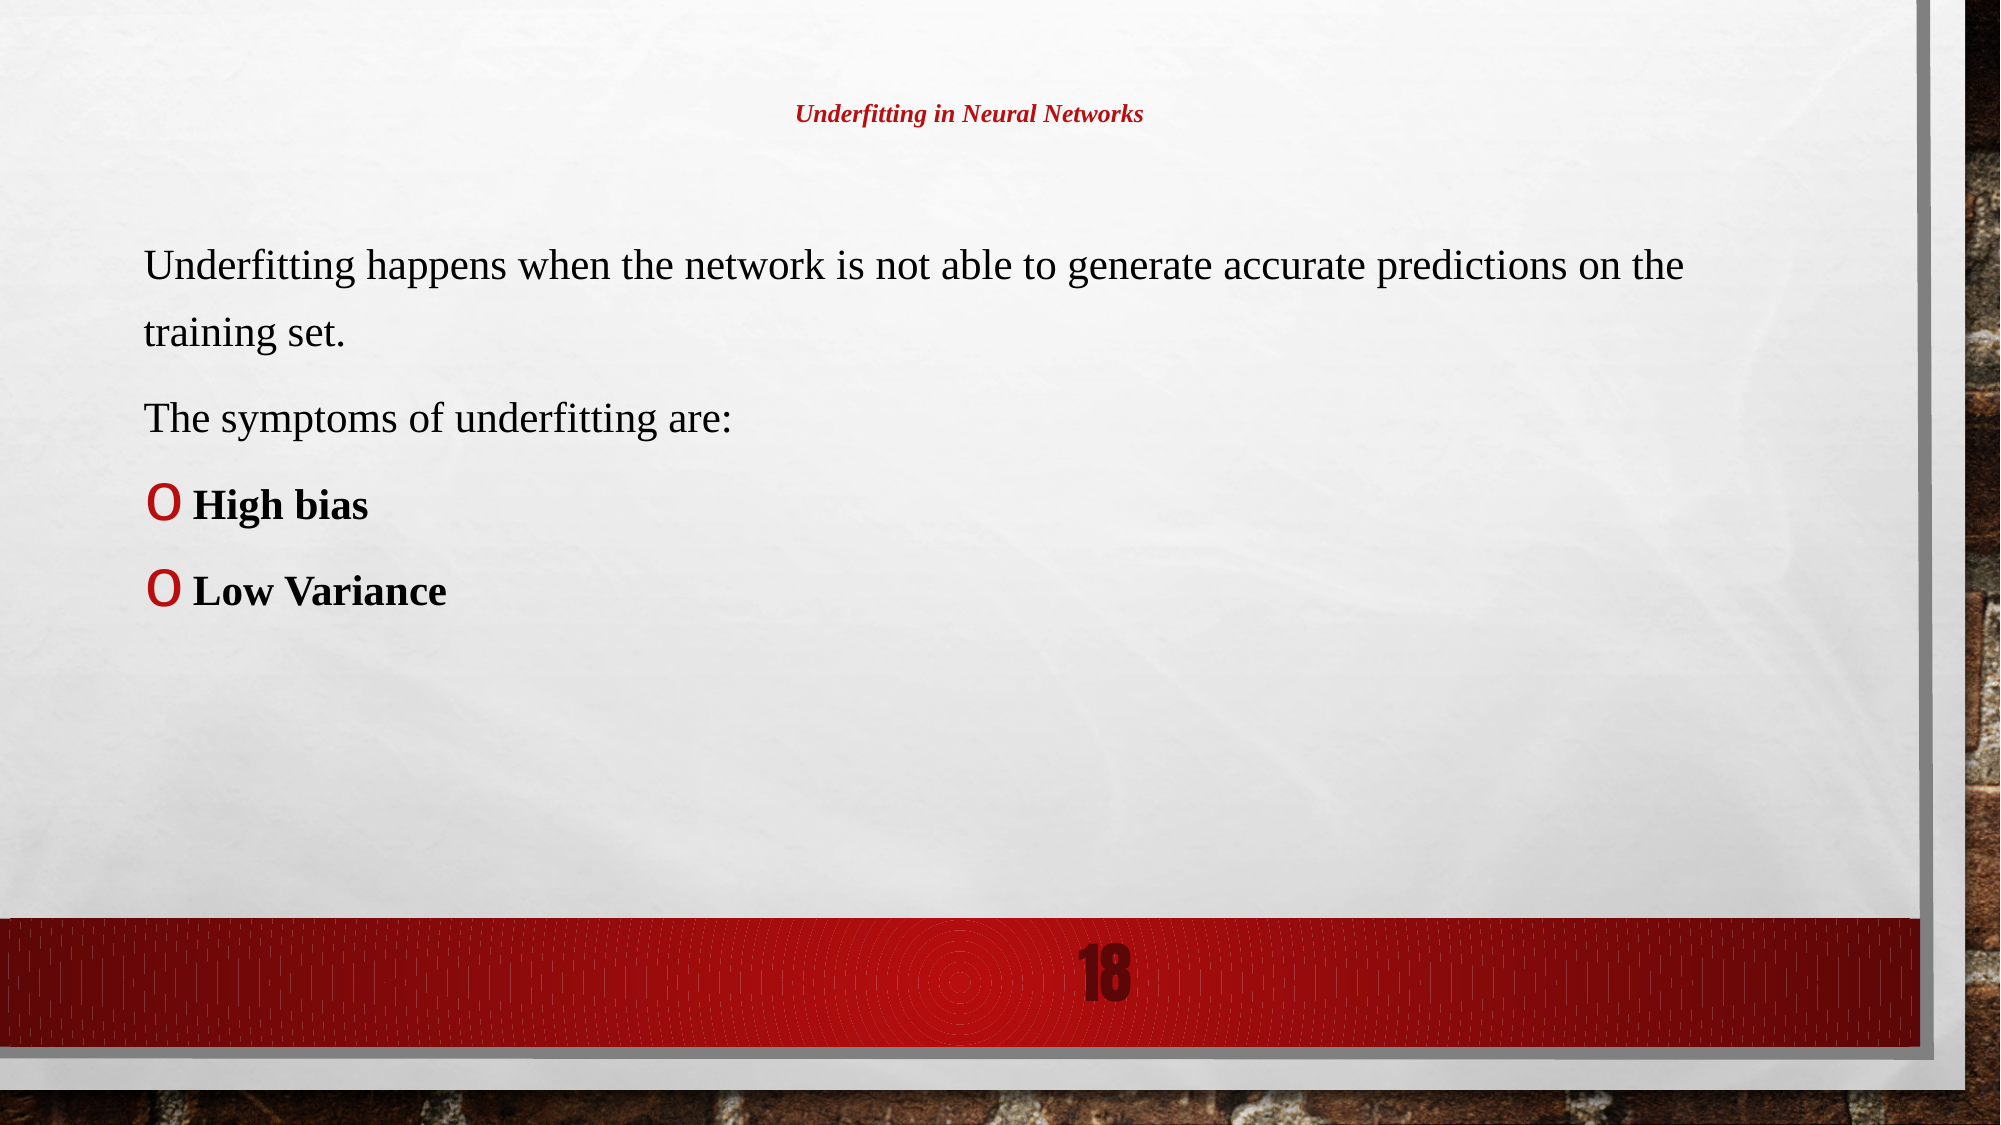

# Underfitting in Neural Networks
Underfitting happens when the network is not able to generate accurate predictions on the training set.
The symptoms of underfitting are:
 High bias
 Low Variance

18